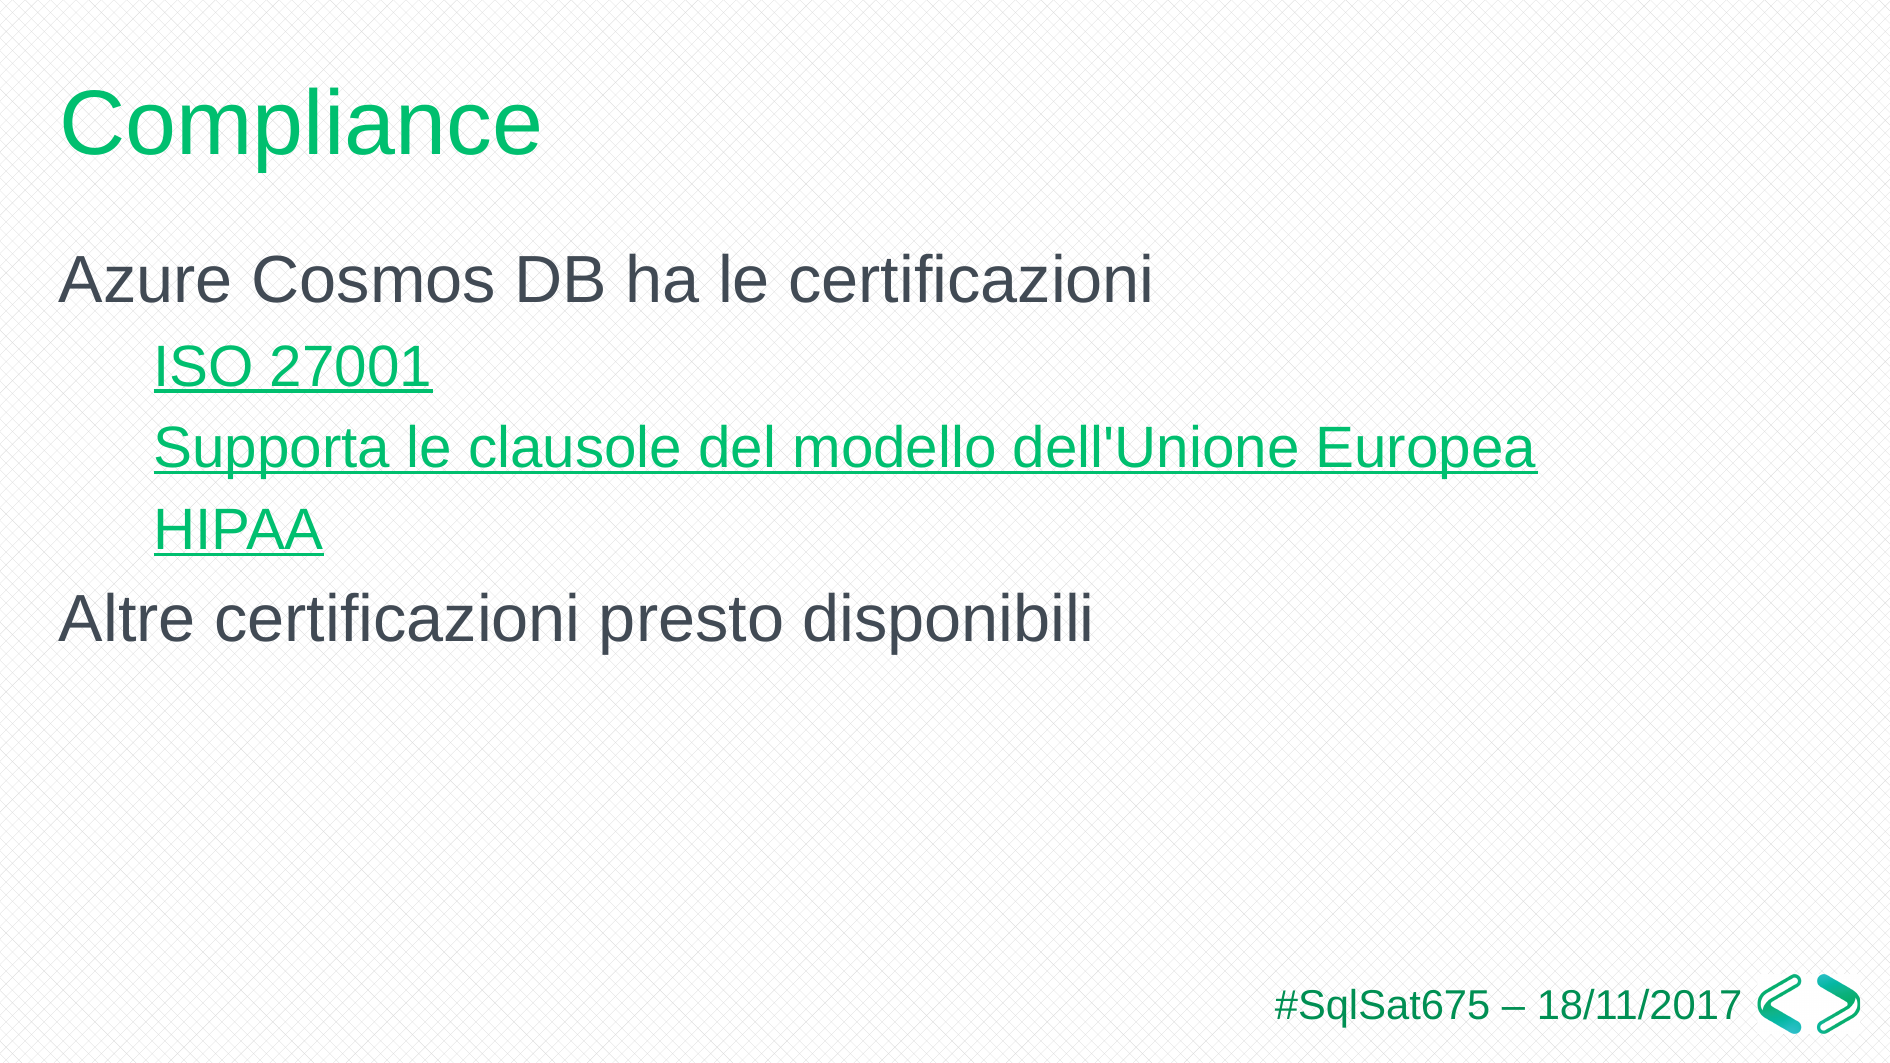

# Compliance
Azure Cosmos DB ha le certificazioni
ISO 27001
Supporta le clausole del modello dell'Unione Europea
HIPAA
Altre certificazioni presto disponibili